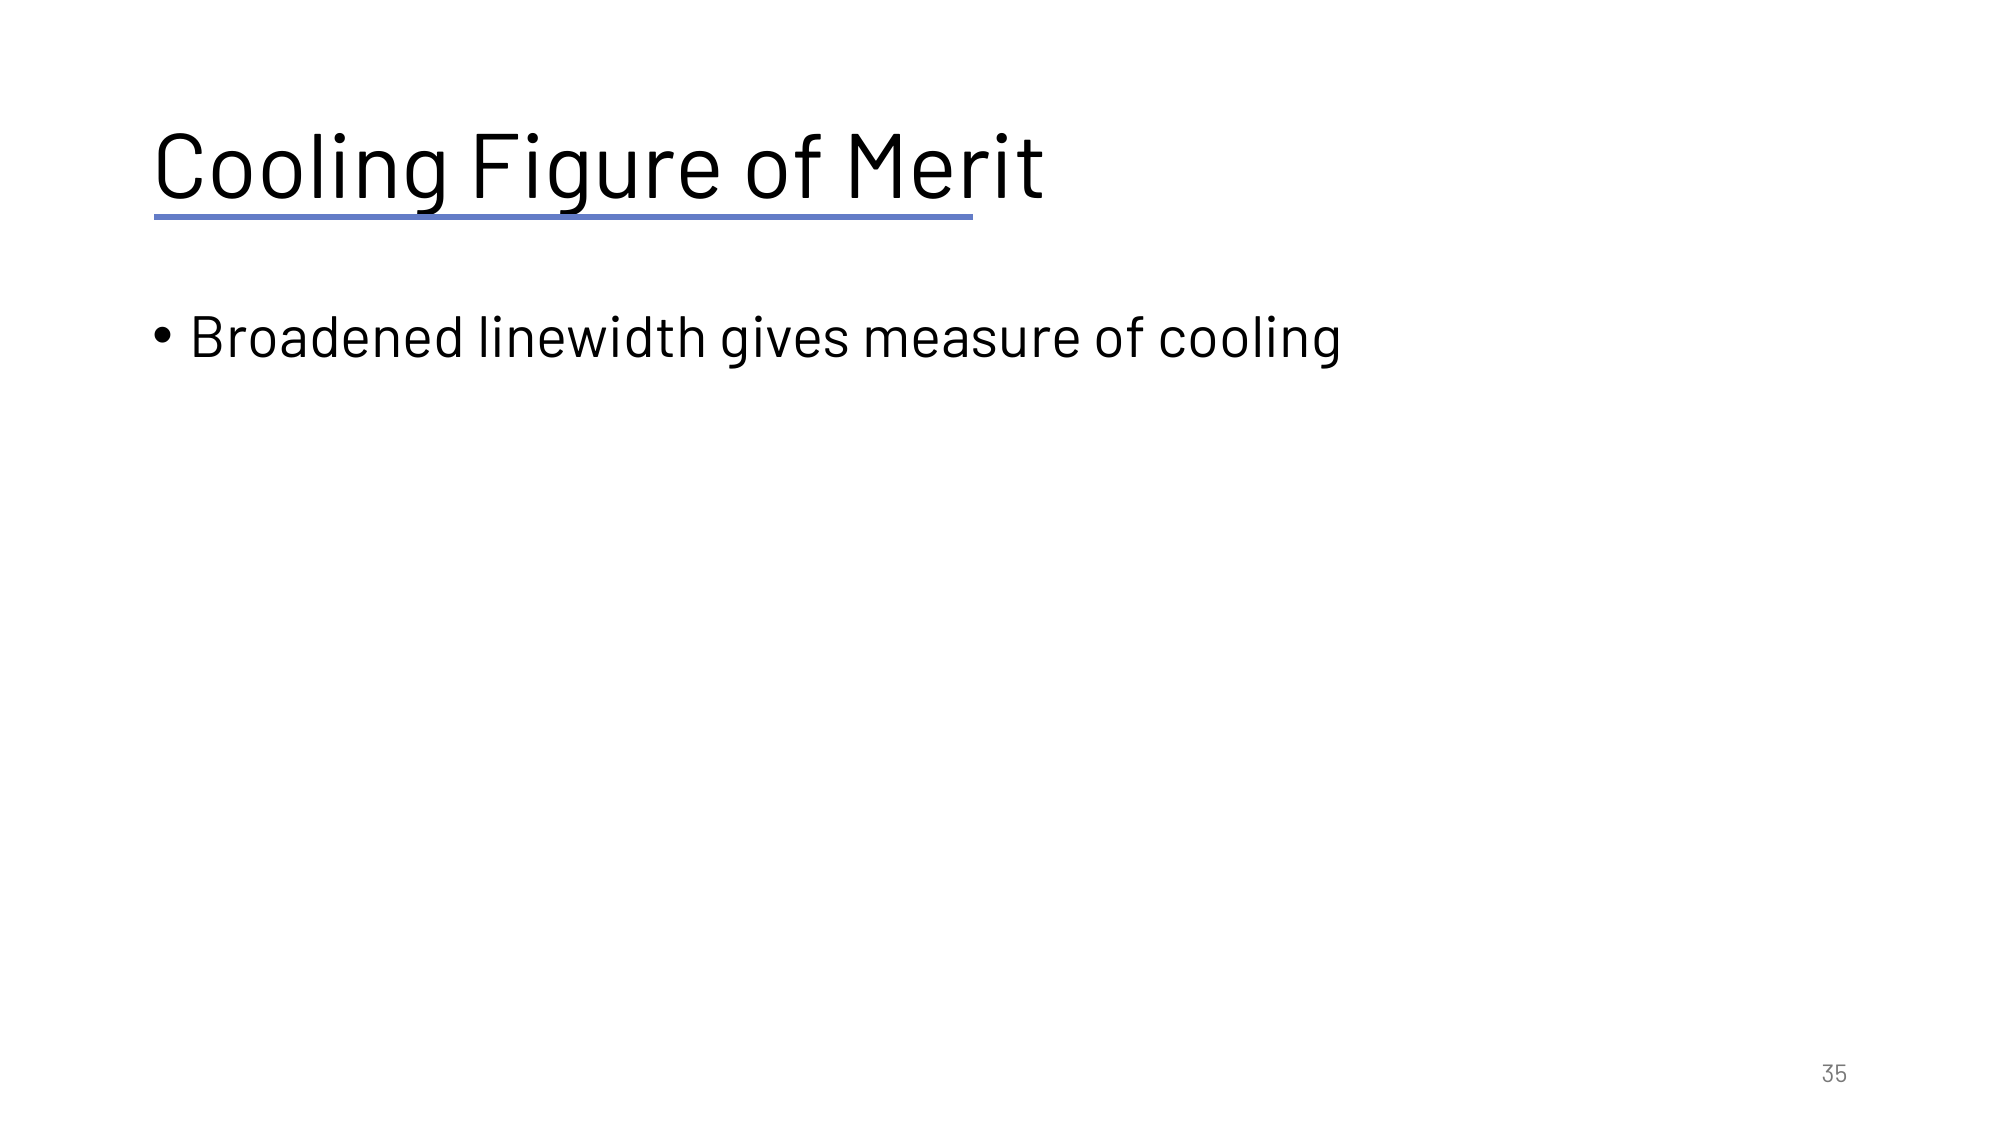

# Cooling Figure of Merit
Broadened linewidth gives measure of cooling

35